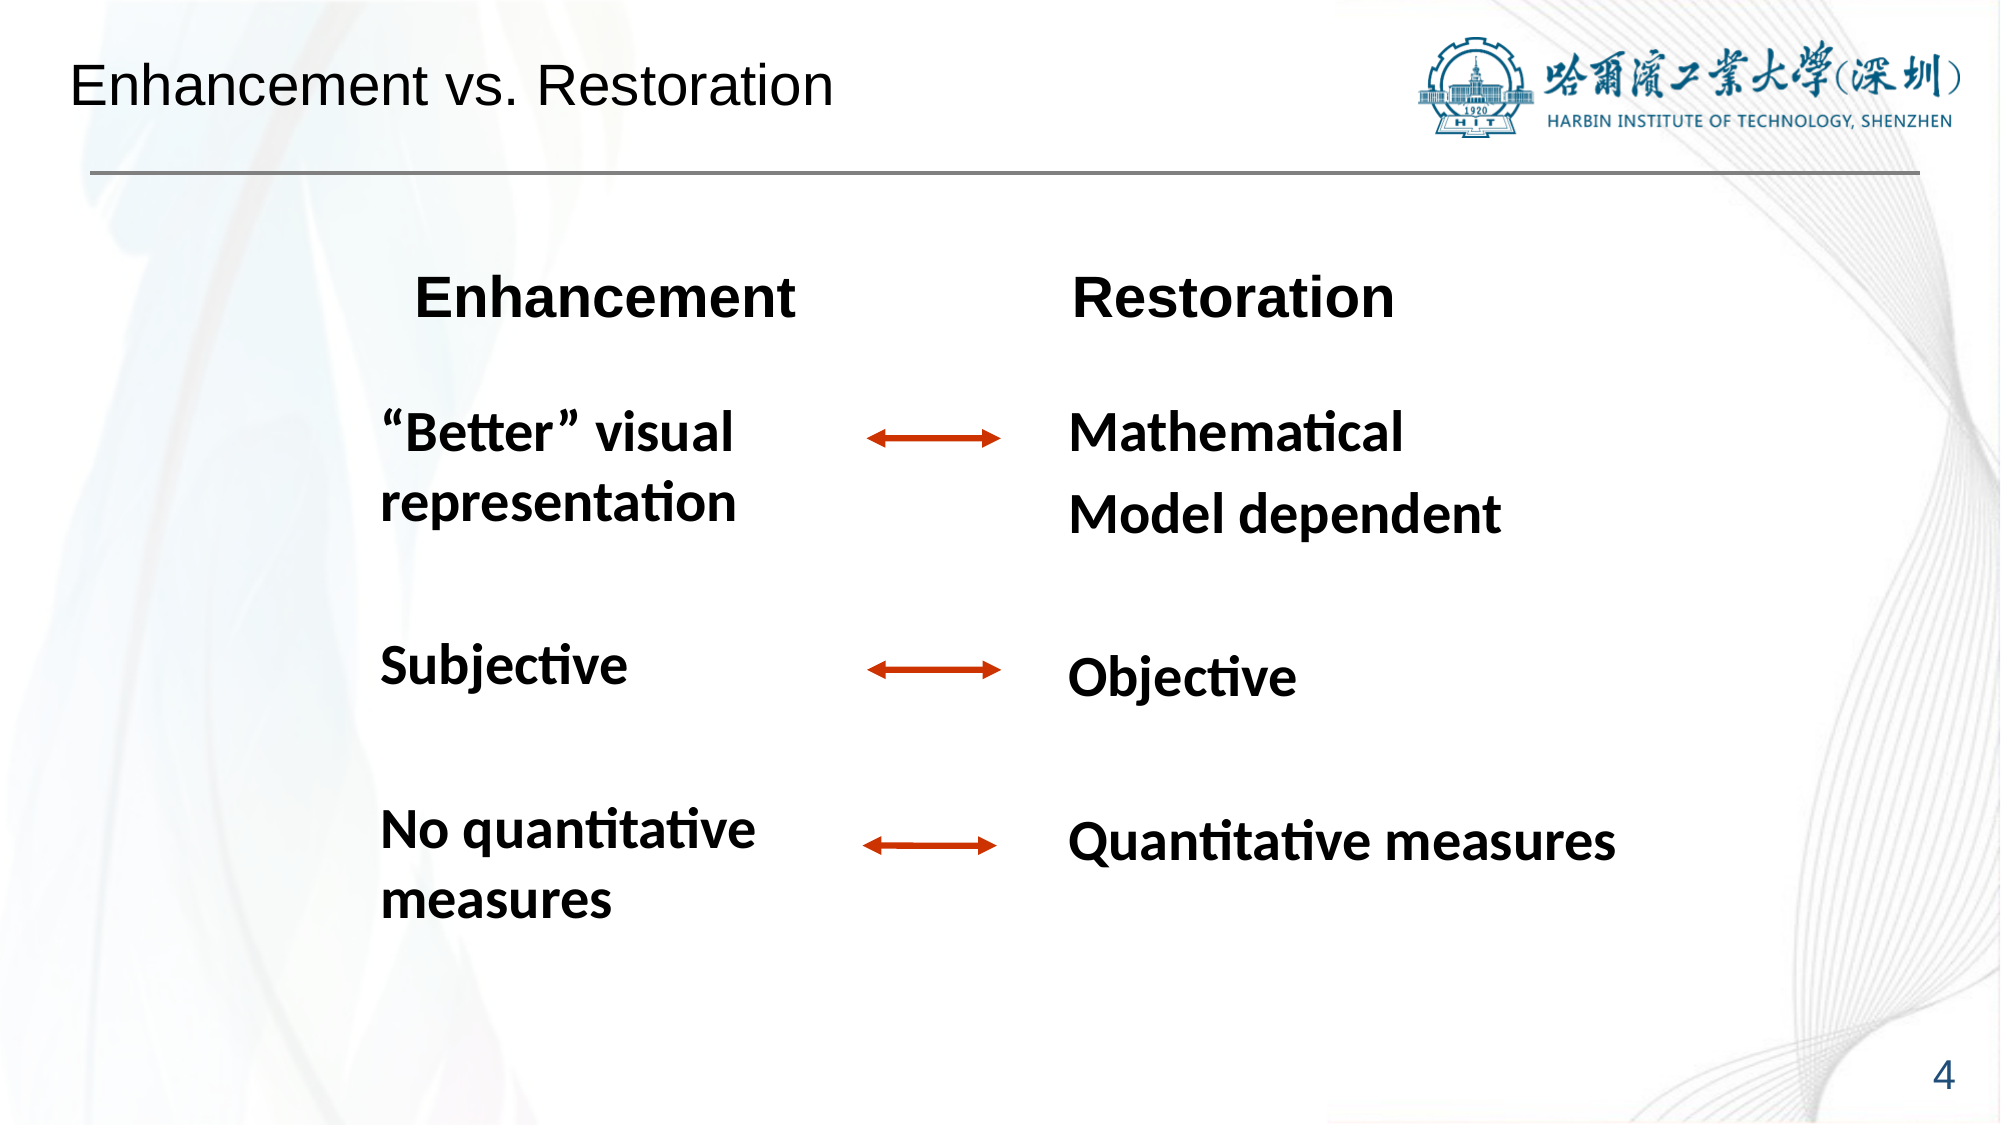

# Enhancement vs. Restoration
Enhancement                 Restoration
“Better” visual representation

Subjective

No quantitative measures

Mathematical
Model dependent

Objective

Quantitative measures

4